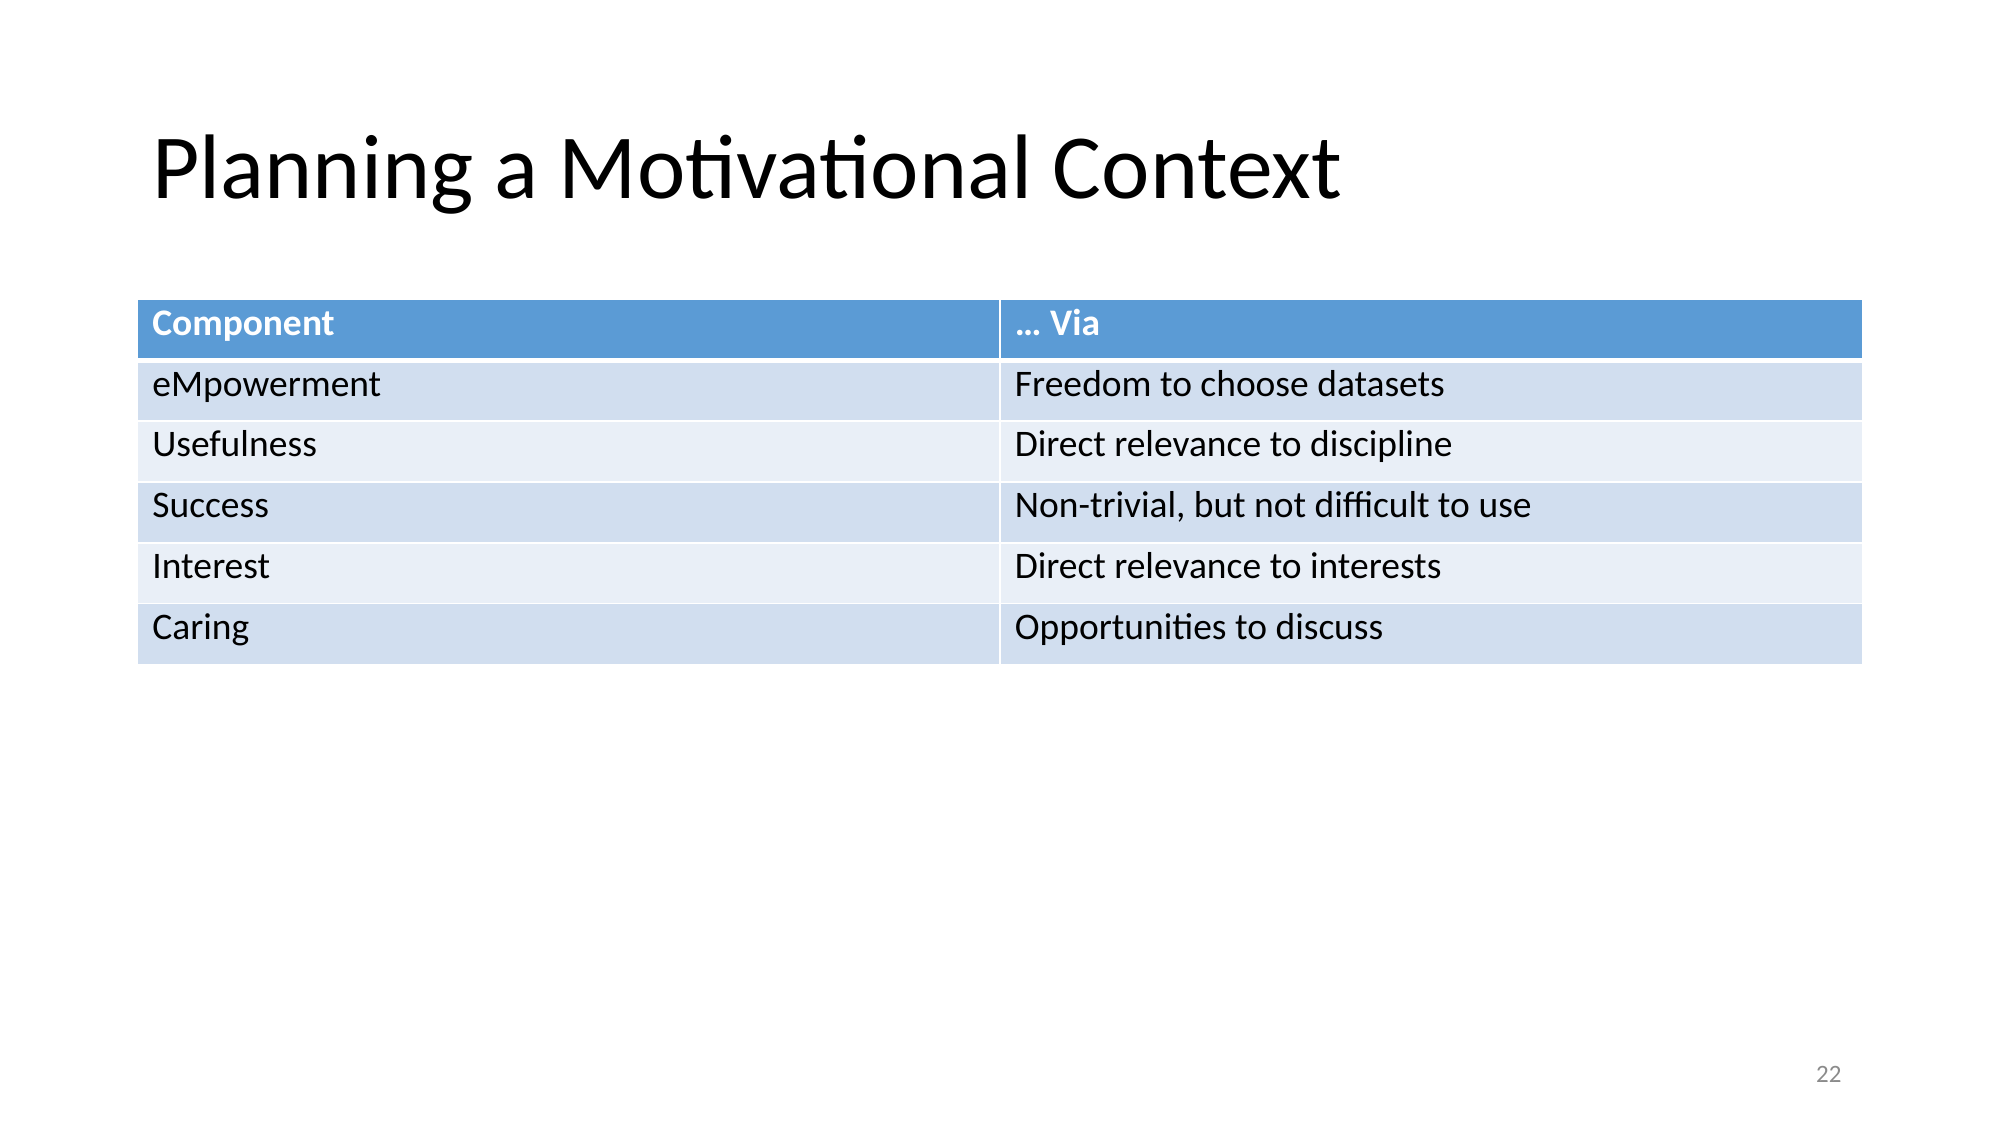

# Planning a Motivational Context
| Component | … Via |
| --- | --- |
| eMpowerment | Freedom to choose datasets |
| Usefulness | Direct relevance to discipline |
| Success | Non-trivial, but not difficult to use |
| Interest | Direct relevance to interests |
| Caring | Opportunities to discuss |
22